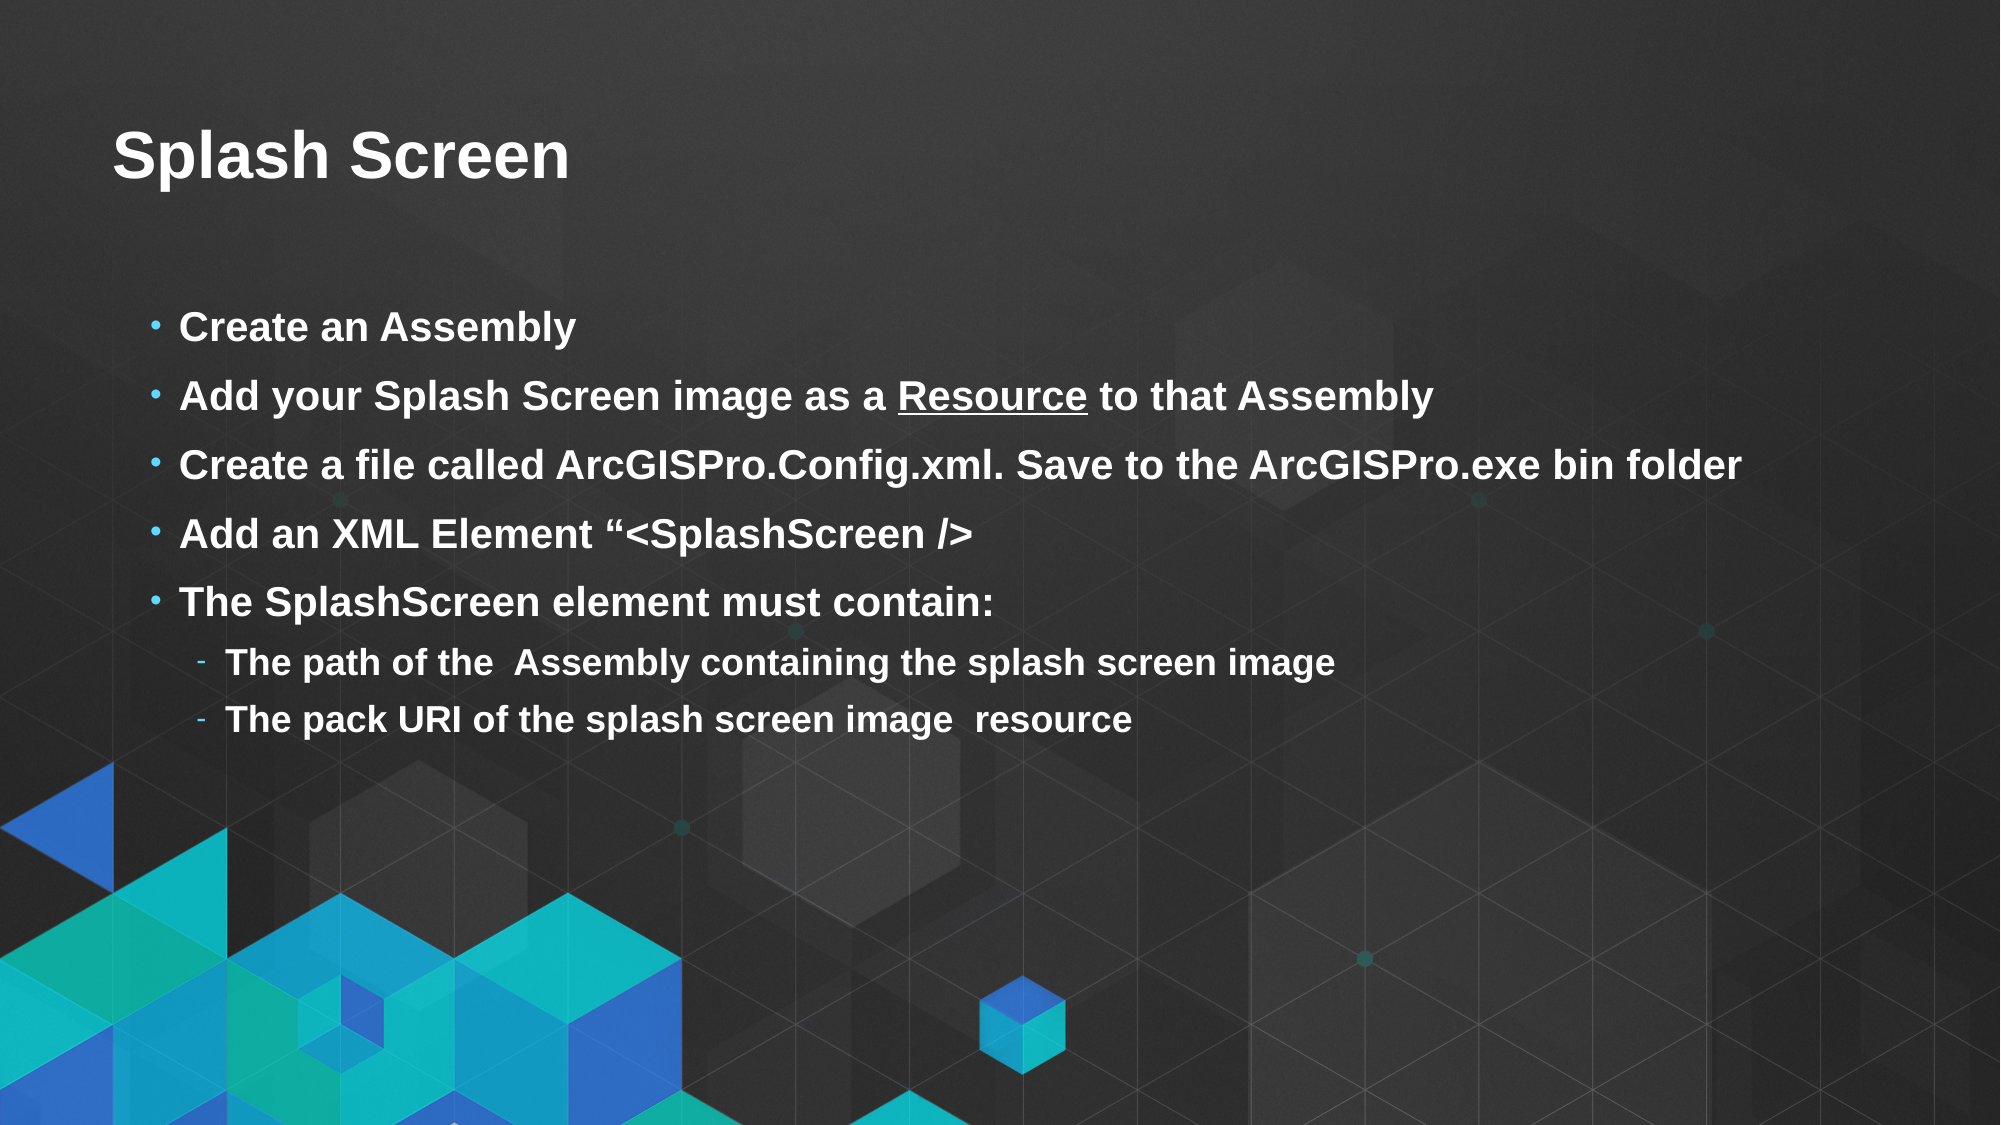

# Splash Screen
Create an Assembly
Add your Splash Screen image as a Resource to that Assembly
Create a file called ArcGISPro.Config.xml. Save to the ArcGISPro.exe bin folder
Add an XML Element “<SplashScreen />
The SplashScreen element must contain:
The path of the  Assembly containing the splash screen image
The pack URI of the splash screen image  resource